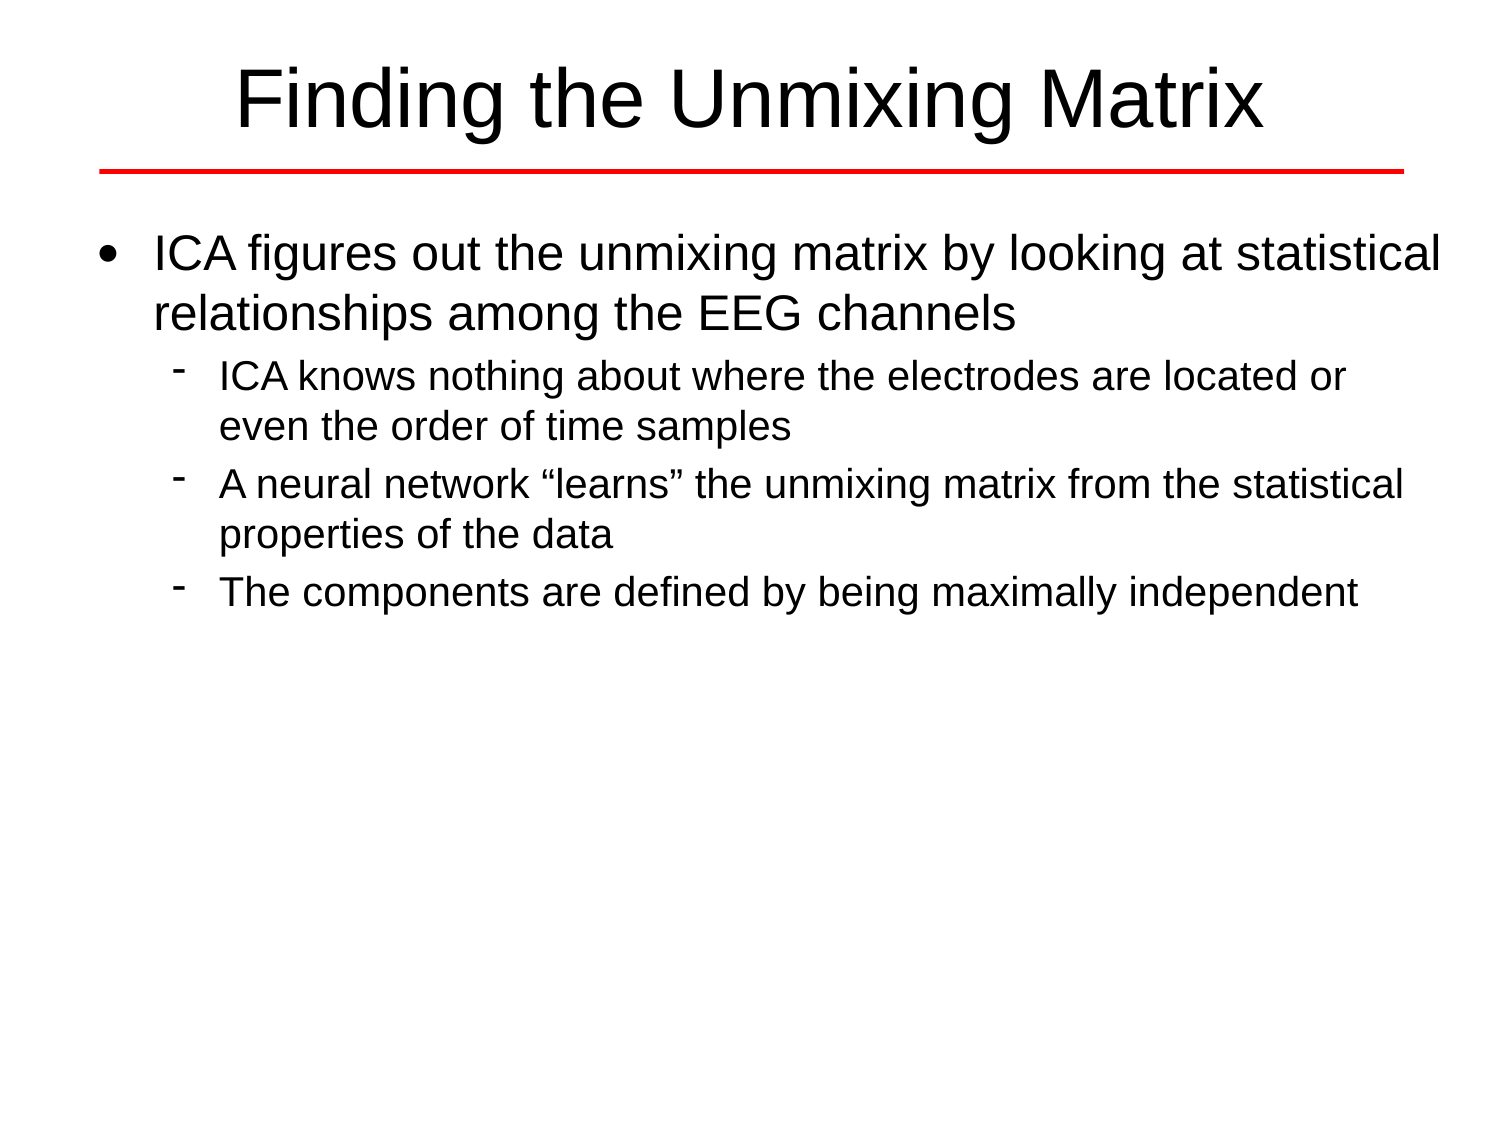

# Finding the Unmixing Matrix

ICA figures out the unmixing matrix by looking at statistical relationships among the EEG channels
ICA knows nothing about where the electrodes are located or even the order of time samples
A neural network “learns” the unmixing matrix from the statistical properties of the data
The components are defined by being maximally independent